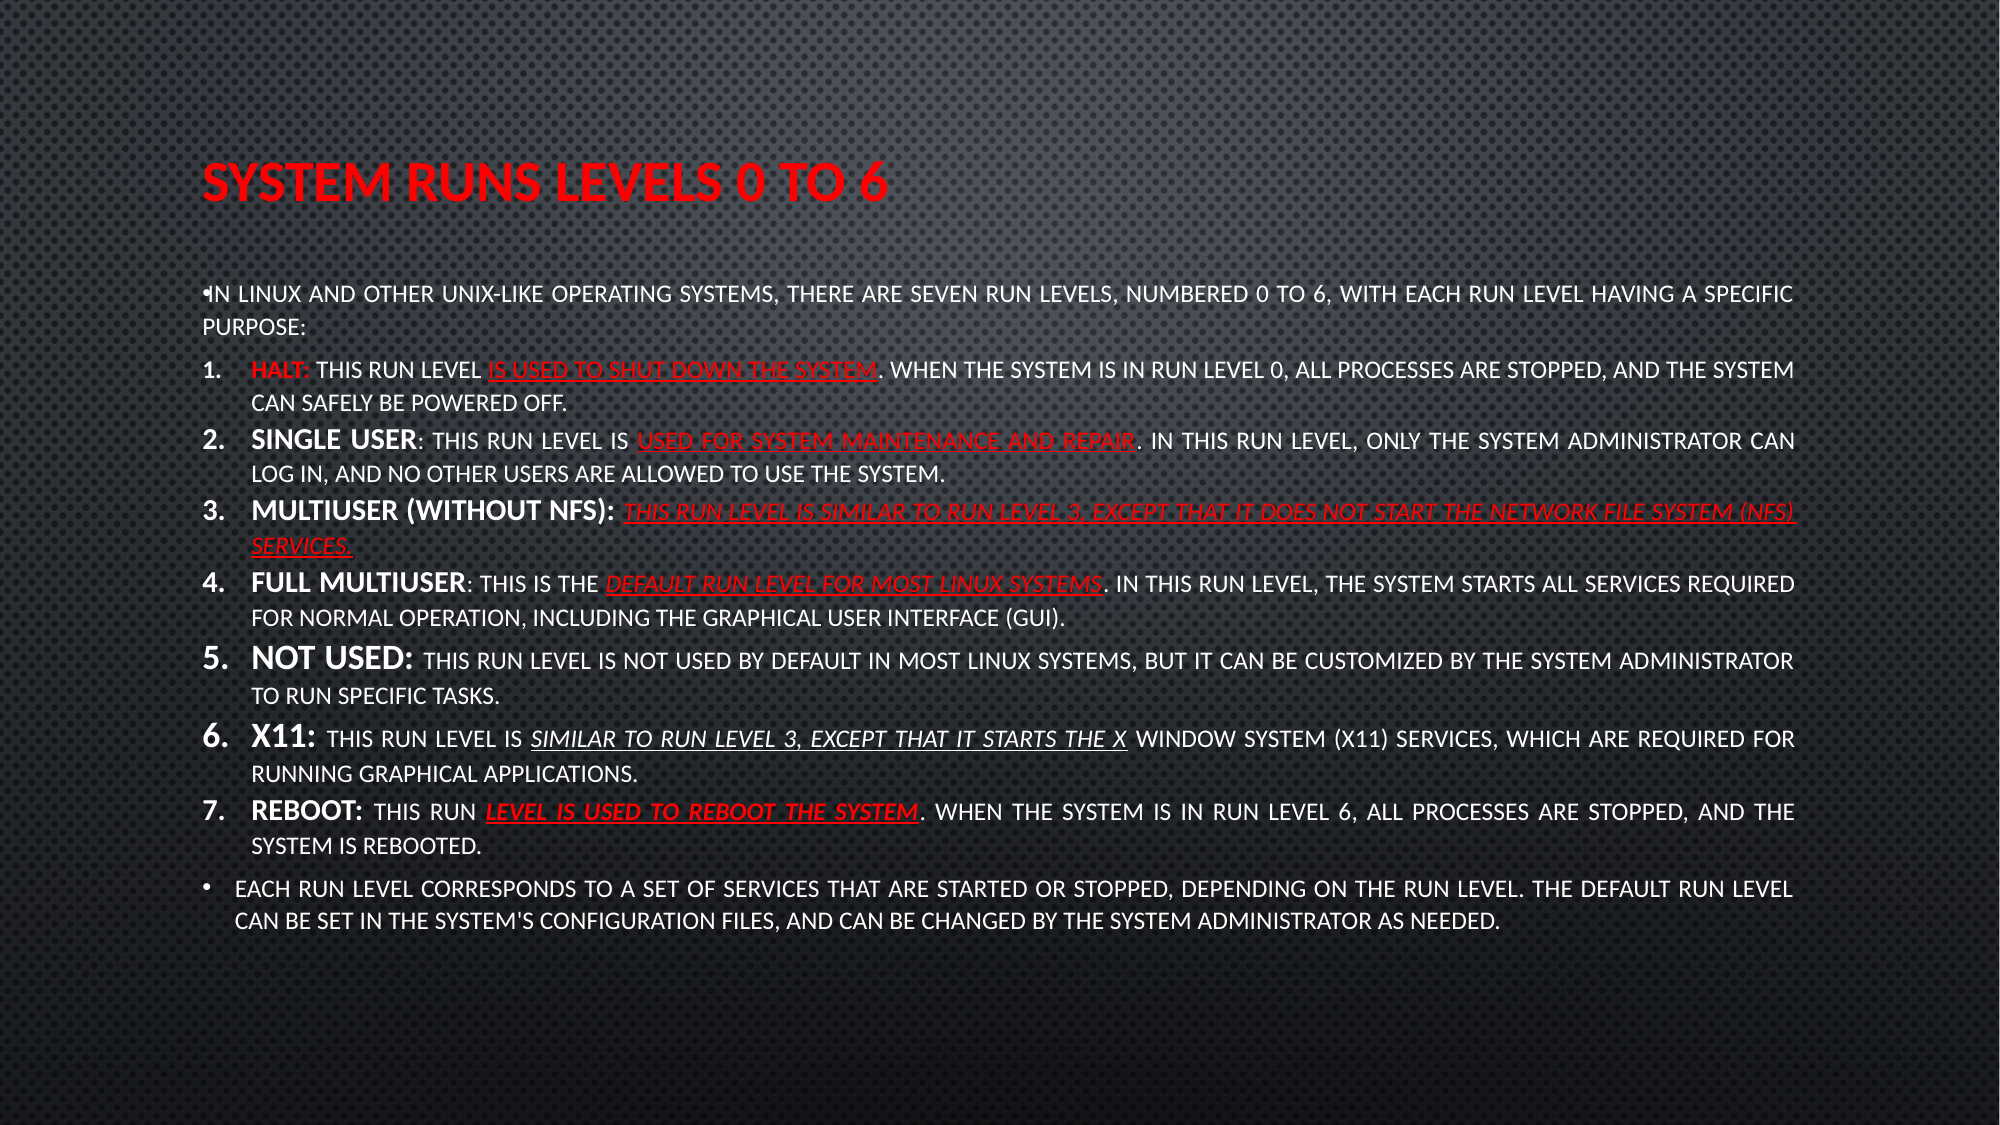

# SYSTEM RUNS LEVELS 0 TO 6

In Linux and other Unix-like operating systems, there are seven run levels, numbered 0 to 6, with each run level having a specific purpose:
Halt: This run level is used to shut down the system. When the system is in run level 0, all processes are stopped, and the system can safely be powered off.
Single User: This run level is used for system maintenance and repair. In this run level, only the system administrator can log in, and no other users are allowed to use the system.
Multiuser (without NFS): This run level is similar to run level 3, except that it does not start the Network File System (NFS) services.
Full Multiuser: This is the default run level for most Linux systems. In this run level, the system starts all services required for normal operation, including the graphical user interface (GUI).
Not Used: This run level is not used by default in most Linux systems, but it can be customized by the system administrator to run specific tasks.
X11: This run level is similar to run level 3, except that it starts the X Window System (X11) services, which are required for running graphical applications.
Reboot: This run level is used to reboot the system. When the system is in run level 6, all processes are stopped, and the system is rebooted.
Each run level corresponds to a set of services that are started or stopped, depending on the run level. The default run level can be set in the system's configuration files, and can be changed by the system administrator as needed.